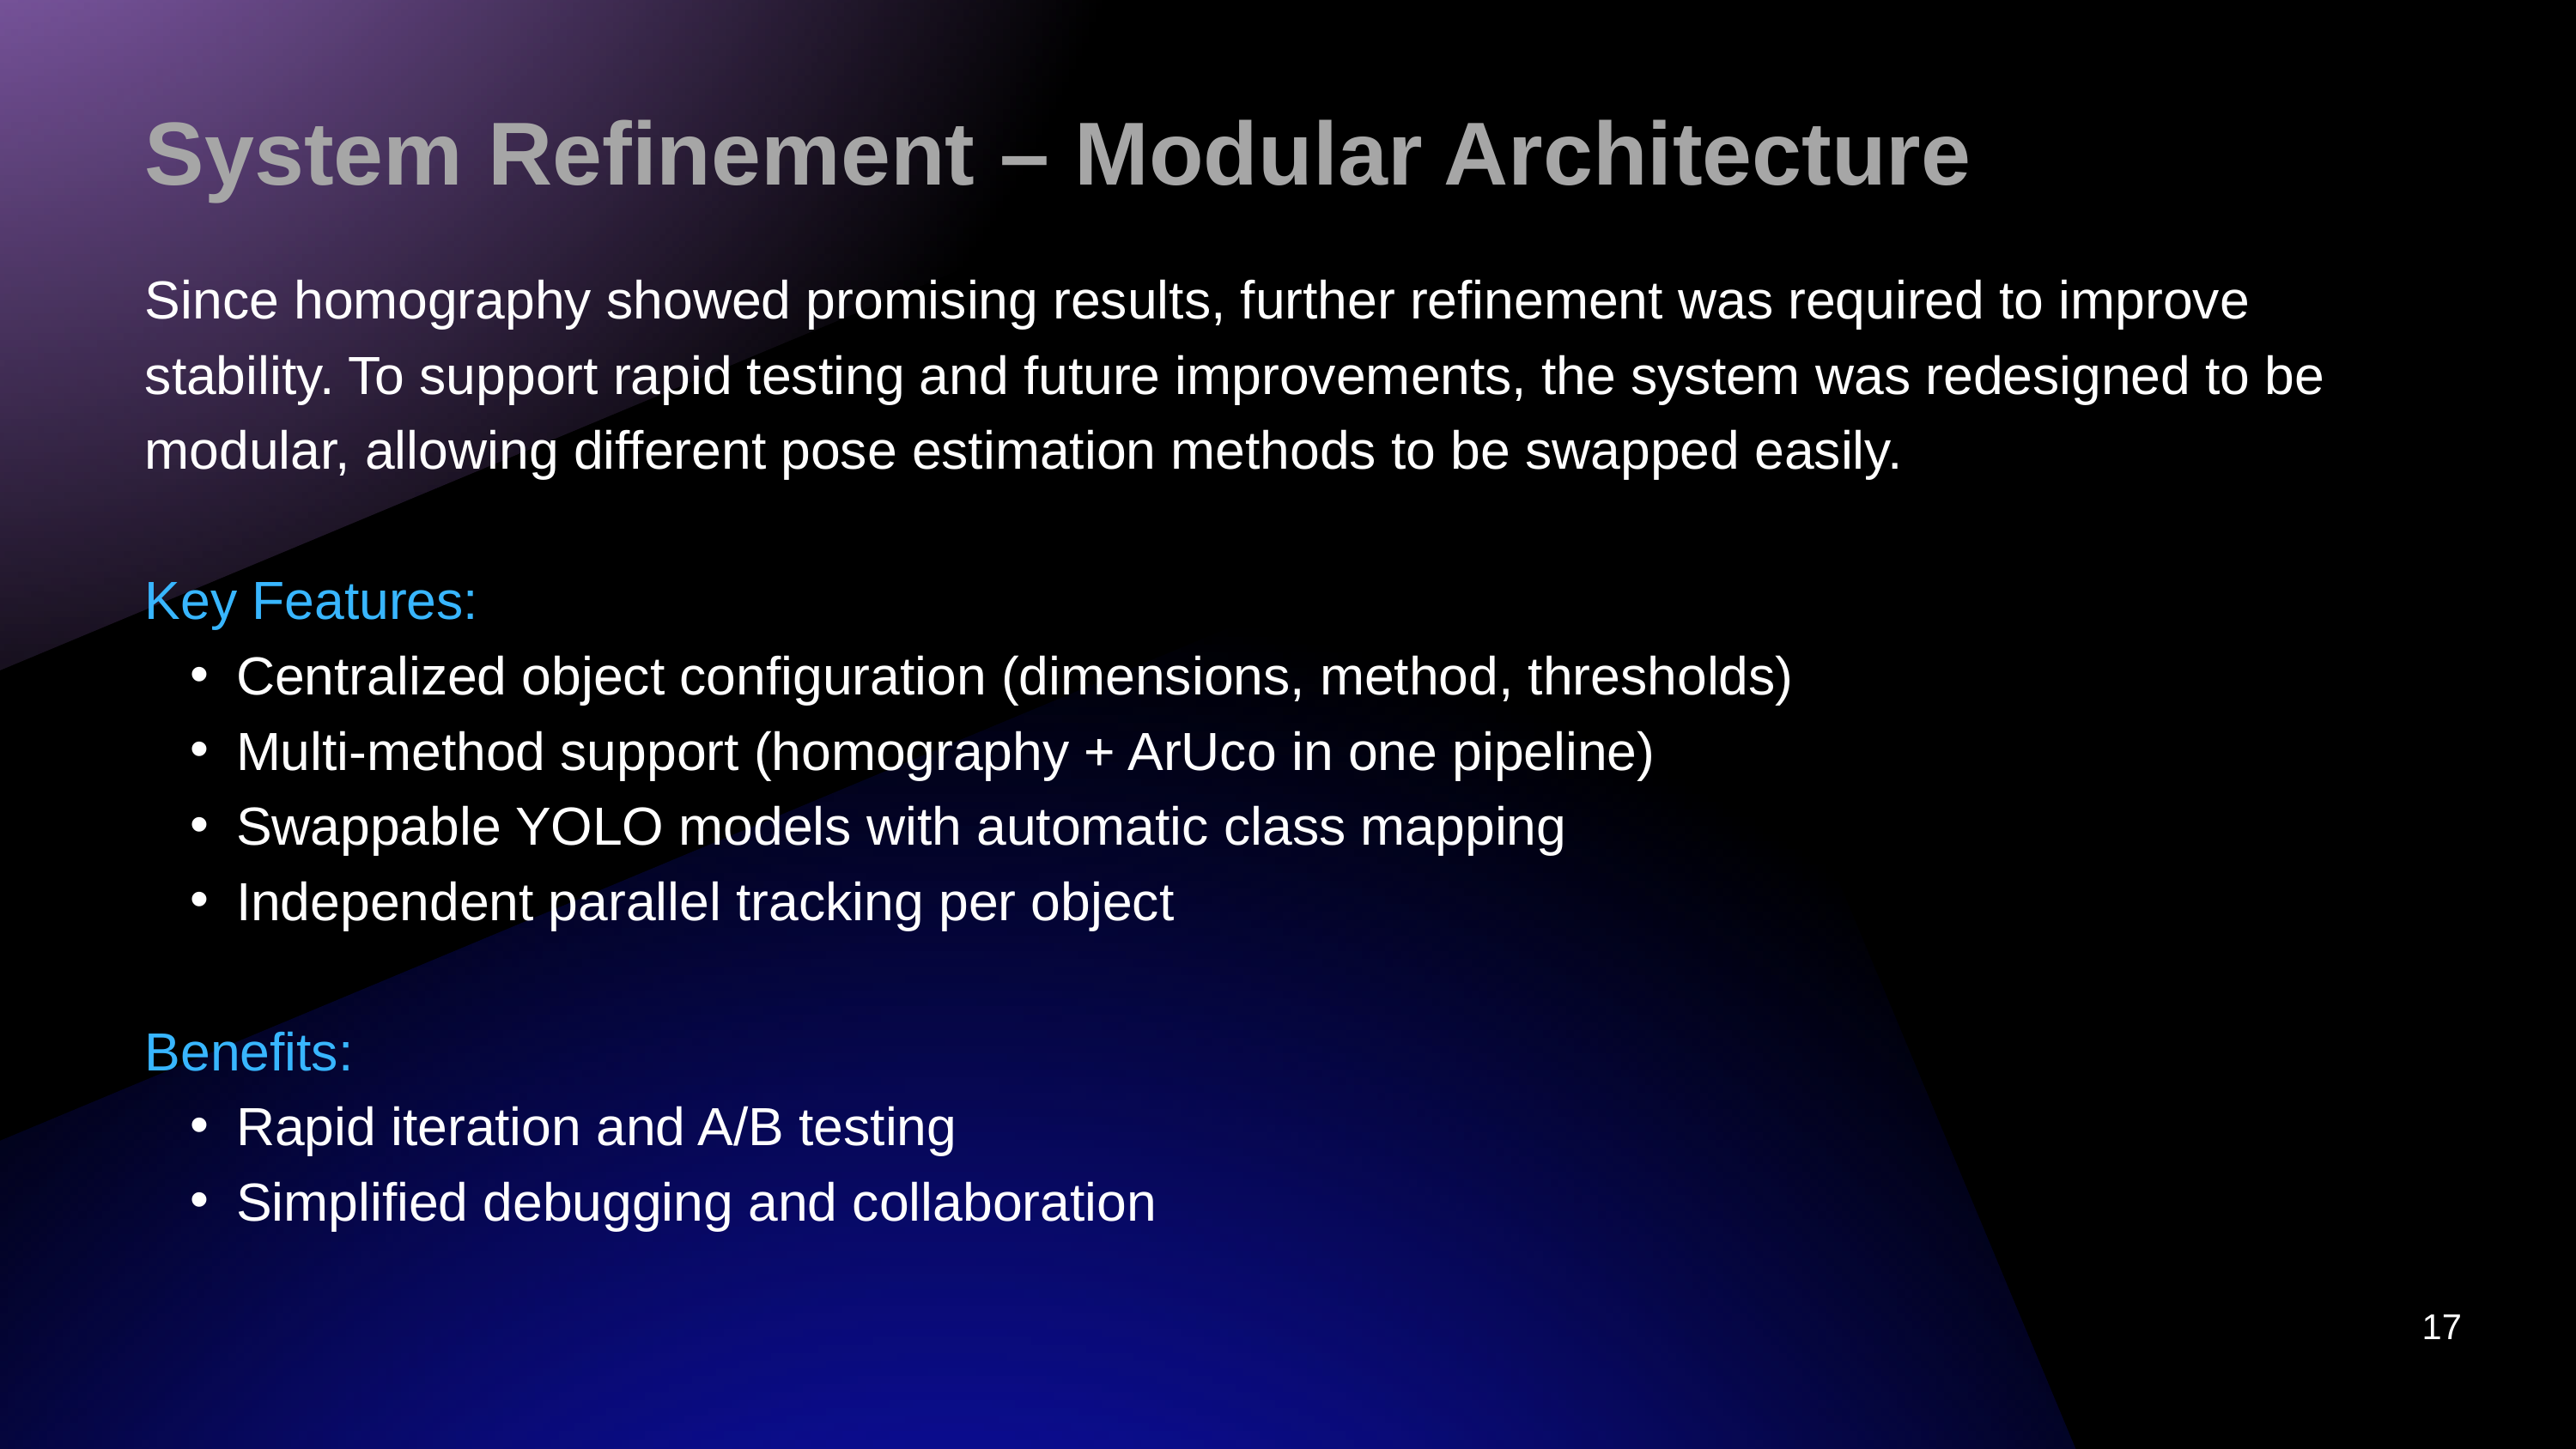

System Refinement – Modular Architecture
Since homography showed promising results, further refinement was required to improve stability. To support rapid testing and future improvements, the system was redesigned to be modular, allowing different pose estimation methods to be swapped easily.

Key Features:
Centralized object configuration (dimensions, method, thresholds)
Multi-method support (homography + ArUco in one pipeline)
Swappable YOLO models with automatic class mapping
Independent parallel tracking per object

Benefits:
Rapid iteration and A/B testing
Simplified debugging and collaboration

17